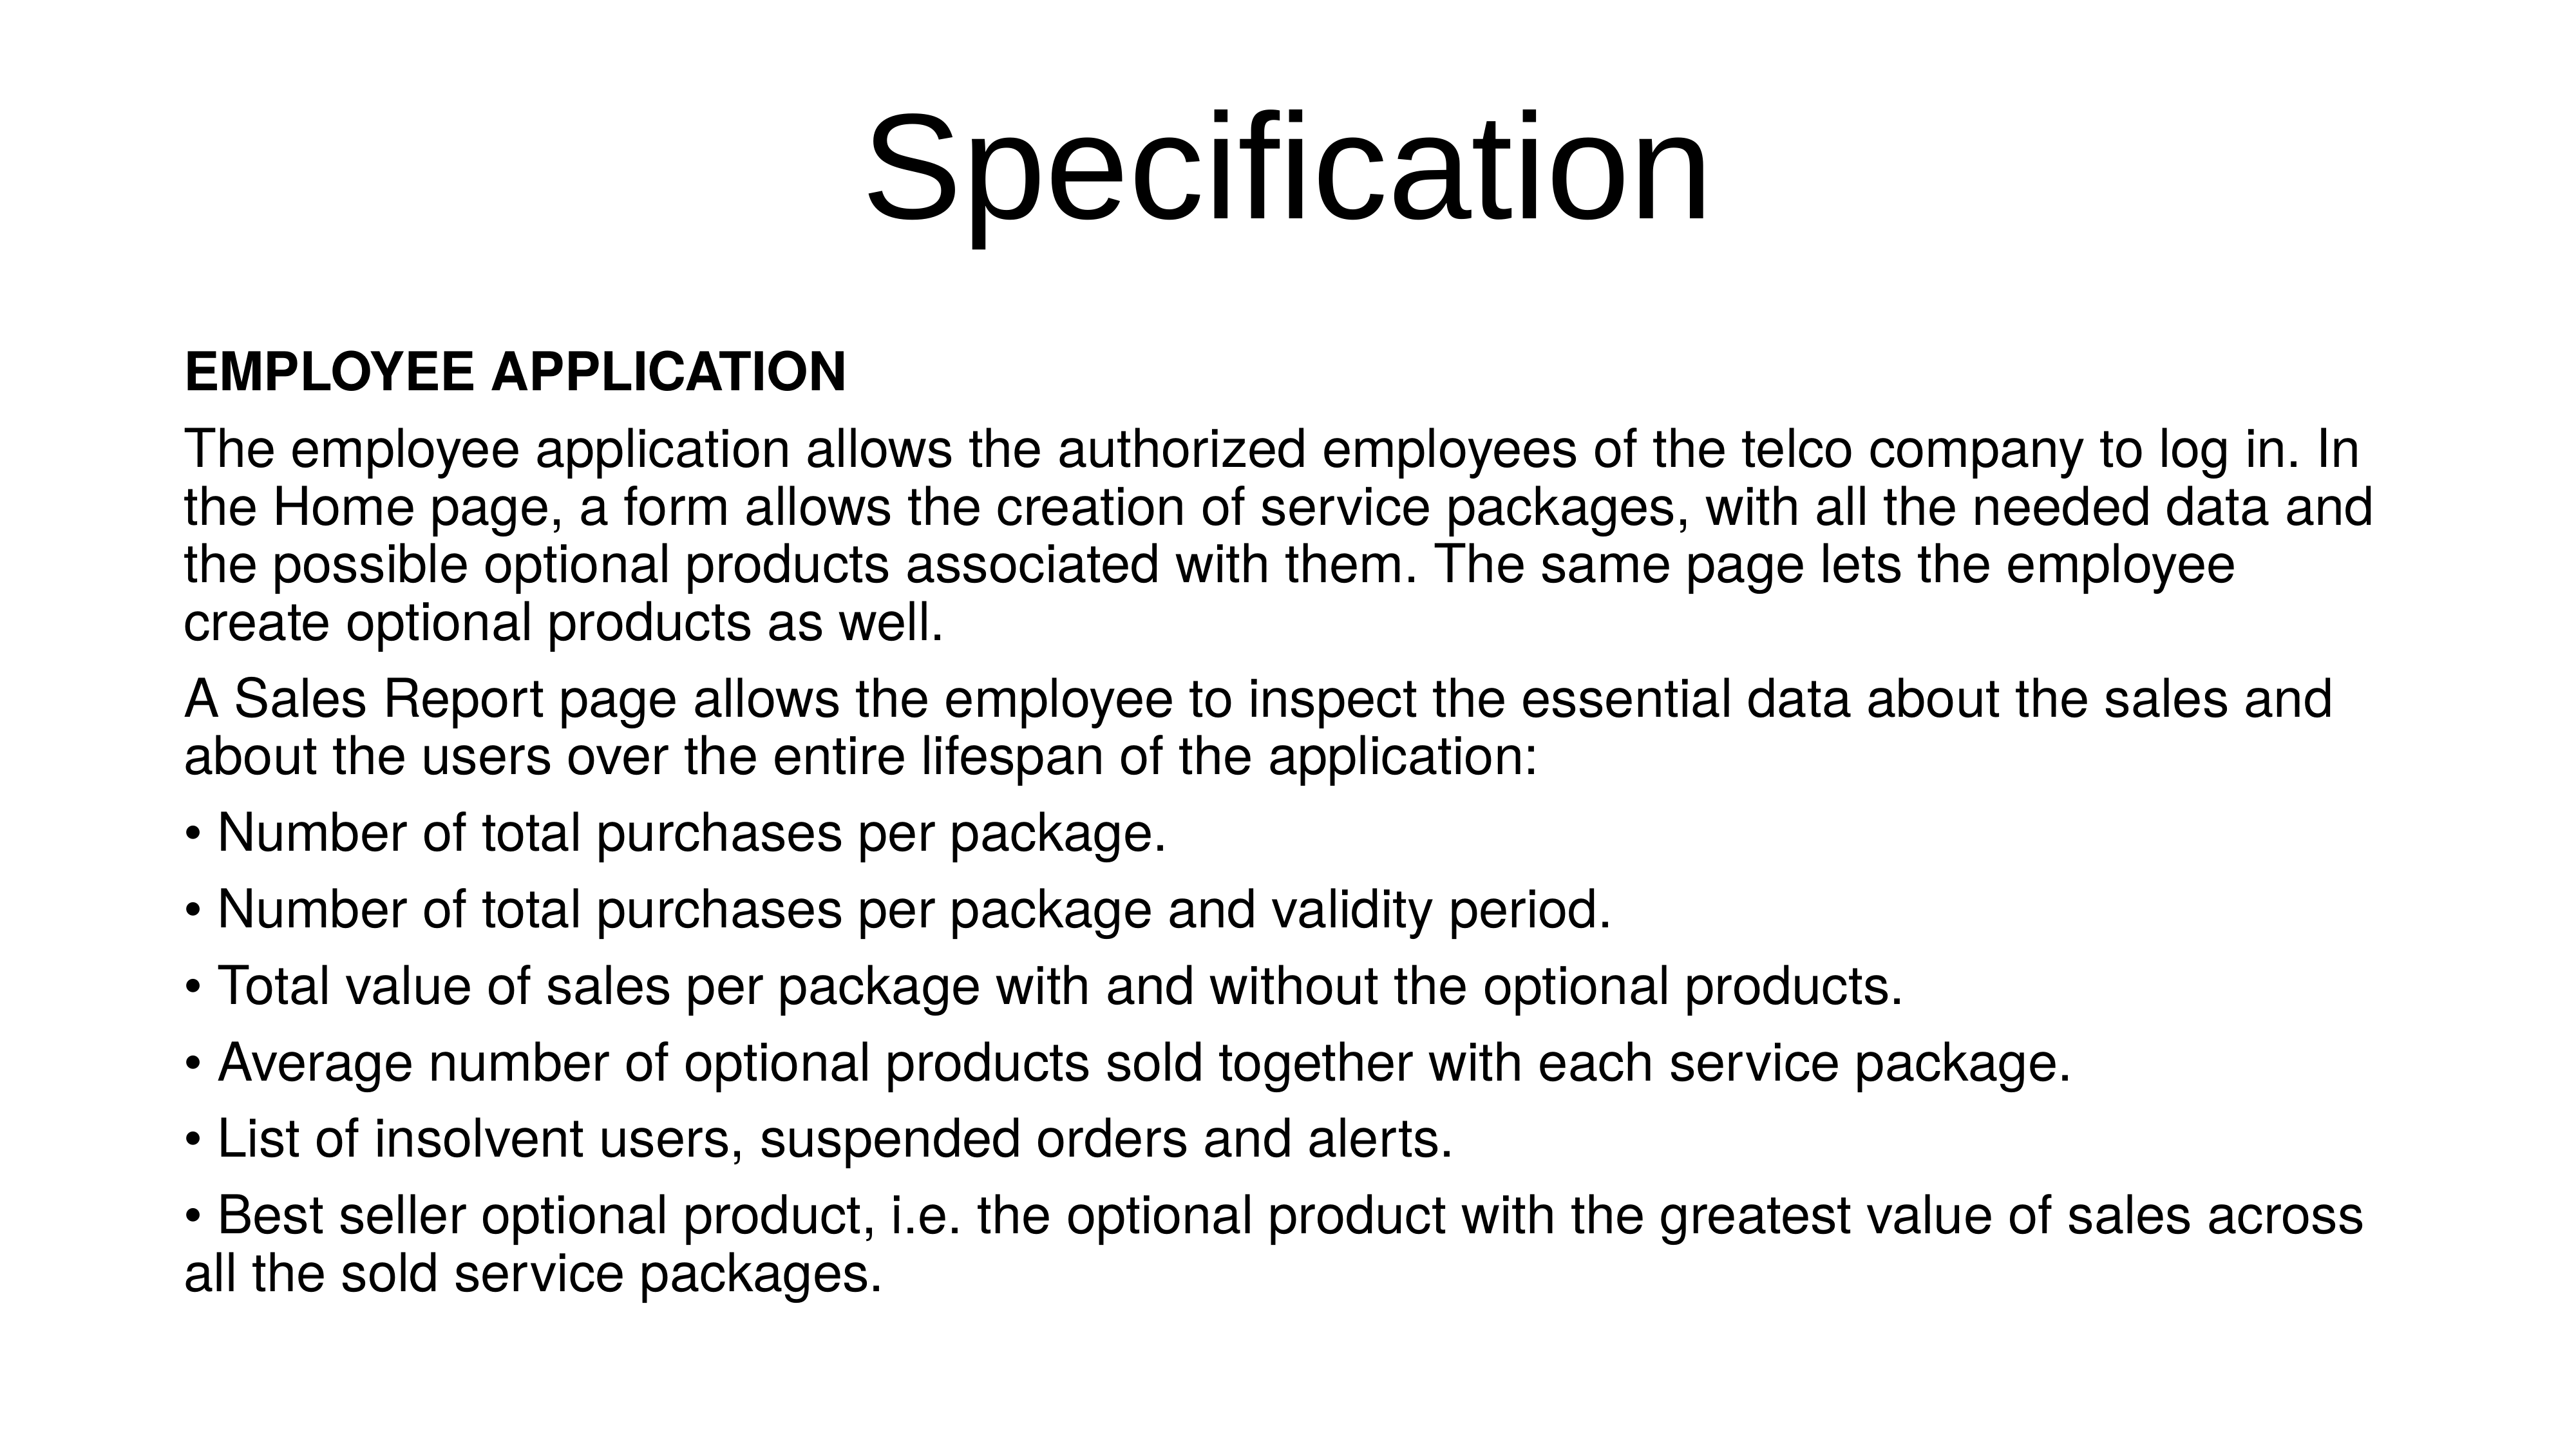

# Specification
EMPLOYEE APPLICATION
The employee application allows the authorized employees of the telco company to log in. In the Home page, a form allows the creation of service packages, with all the needed data and the possible optional products associated with them. The same page lets the employee create optional products as well.
A Sales Report page allows the employee to inspect the essential data about the sales and about the users over the entire lifespan of the application:
• Number of total purchases per package.
• Number of total purchases per package and validity period.
• Total value of sales per package with and without the optional products.
• Average number of optional products sold together with each service package.
• List of insolvent users, suspended orders and alerts.
• Best seller optional product, i.e. the optional product with the greatest value of sales across all the sold service packages.